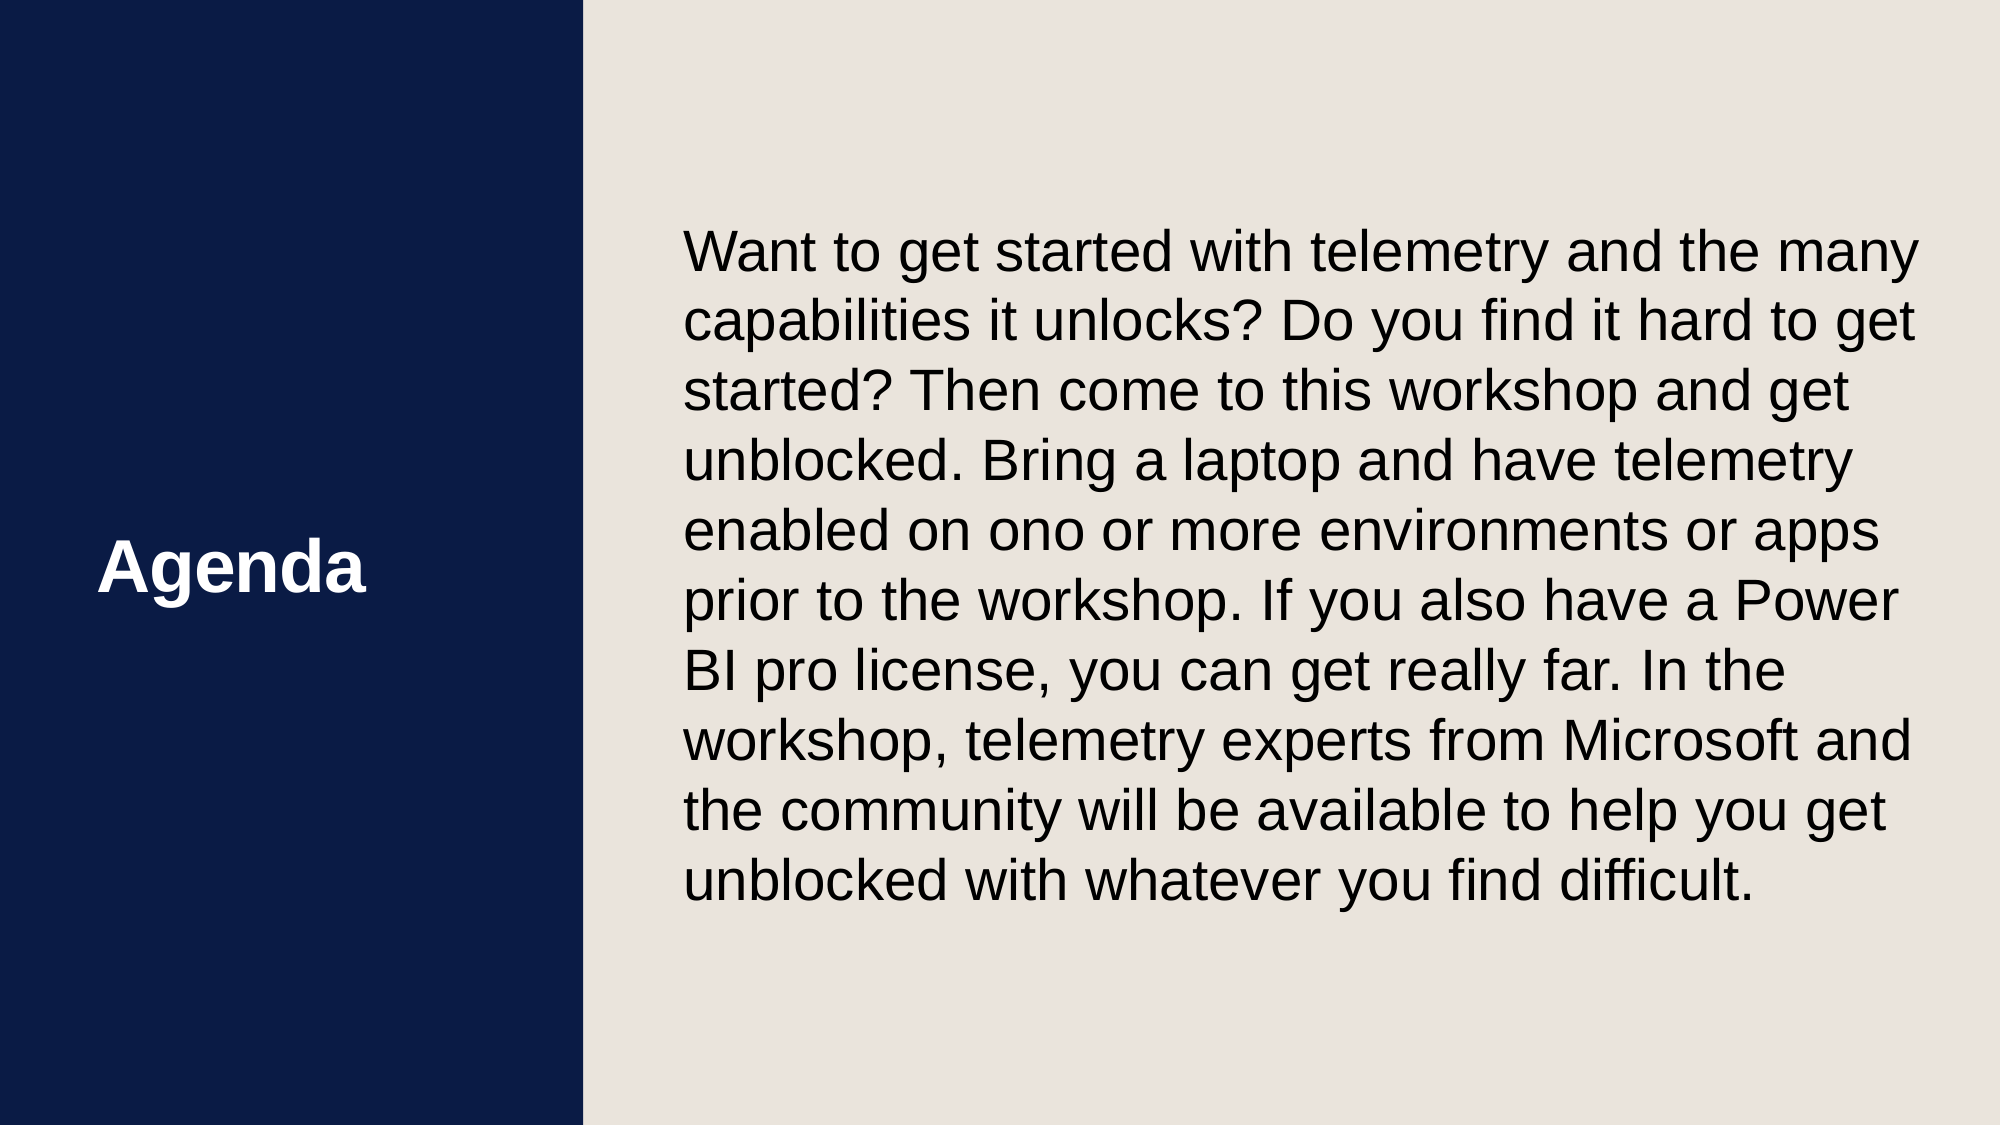

Want to get started with telemetry and the many capabilities it unlocks? Do you find it hard to get started? Then come to this workshop and get unblocked. Bring a laptop and have telemetry enabled on ono or more environments or apps prior to the workshop. If you also have a Power BI pro license, you can get really far. In the workshop, telemetry experts from Microsoft and the community will be available to help you get unblocked with whatever you find difficult.
# Agenda